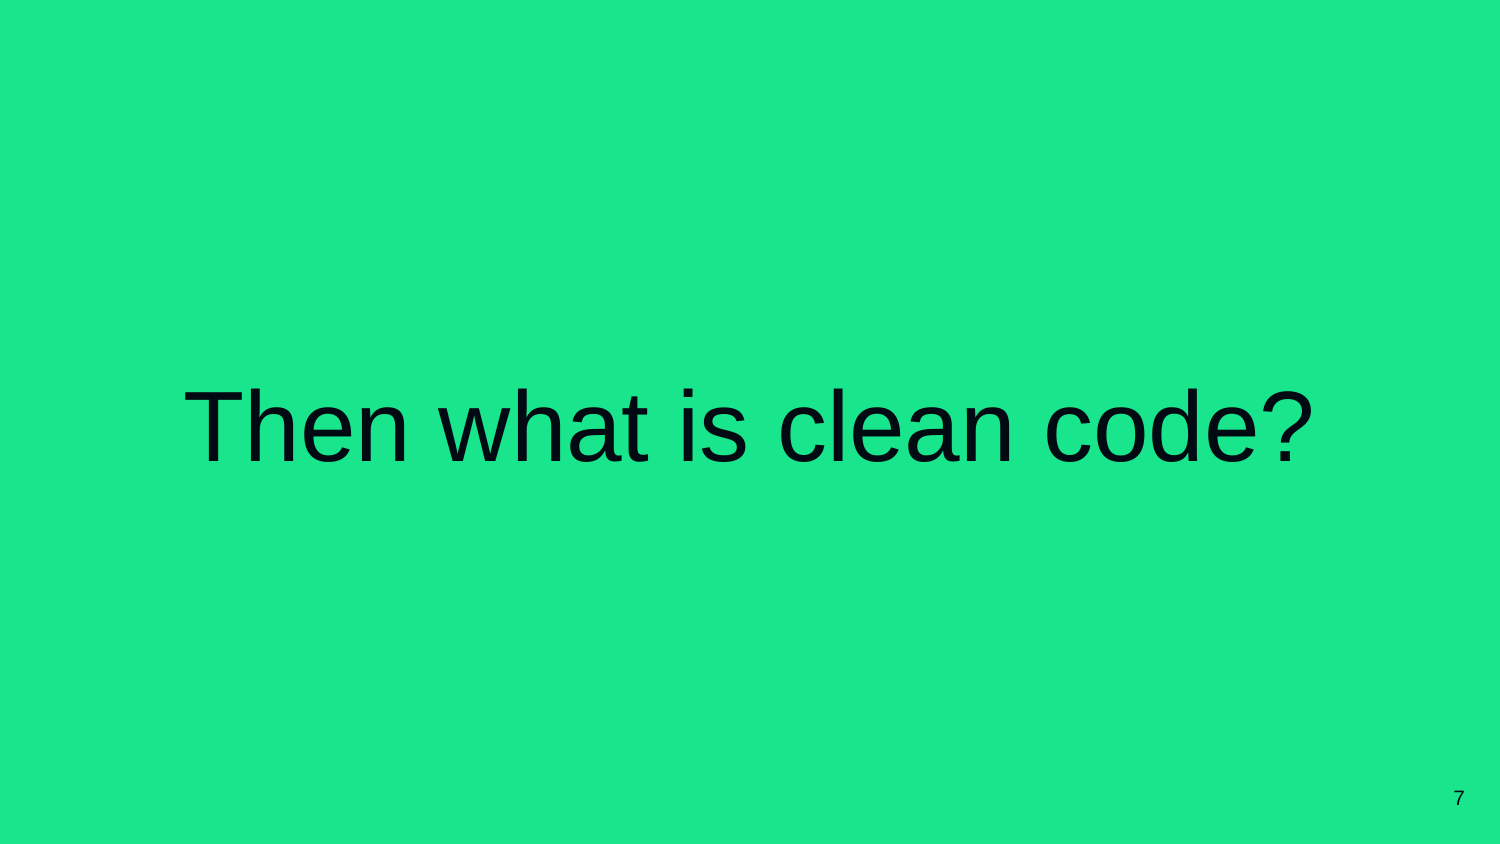

# Then what is clean code?
7